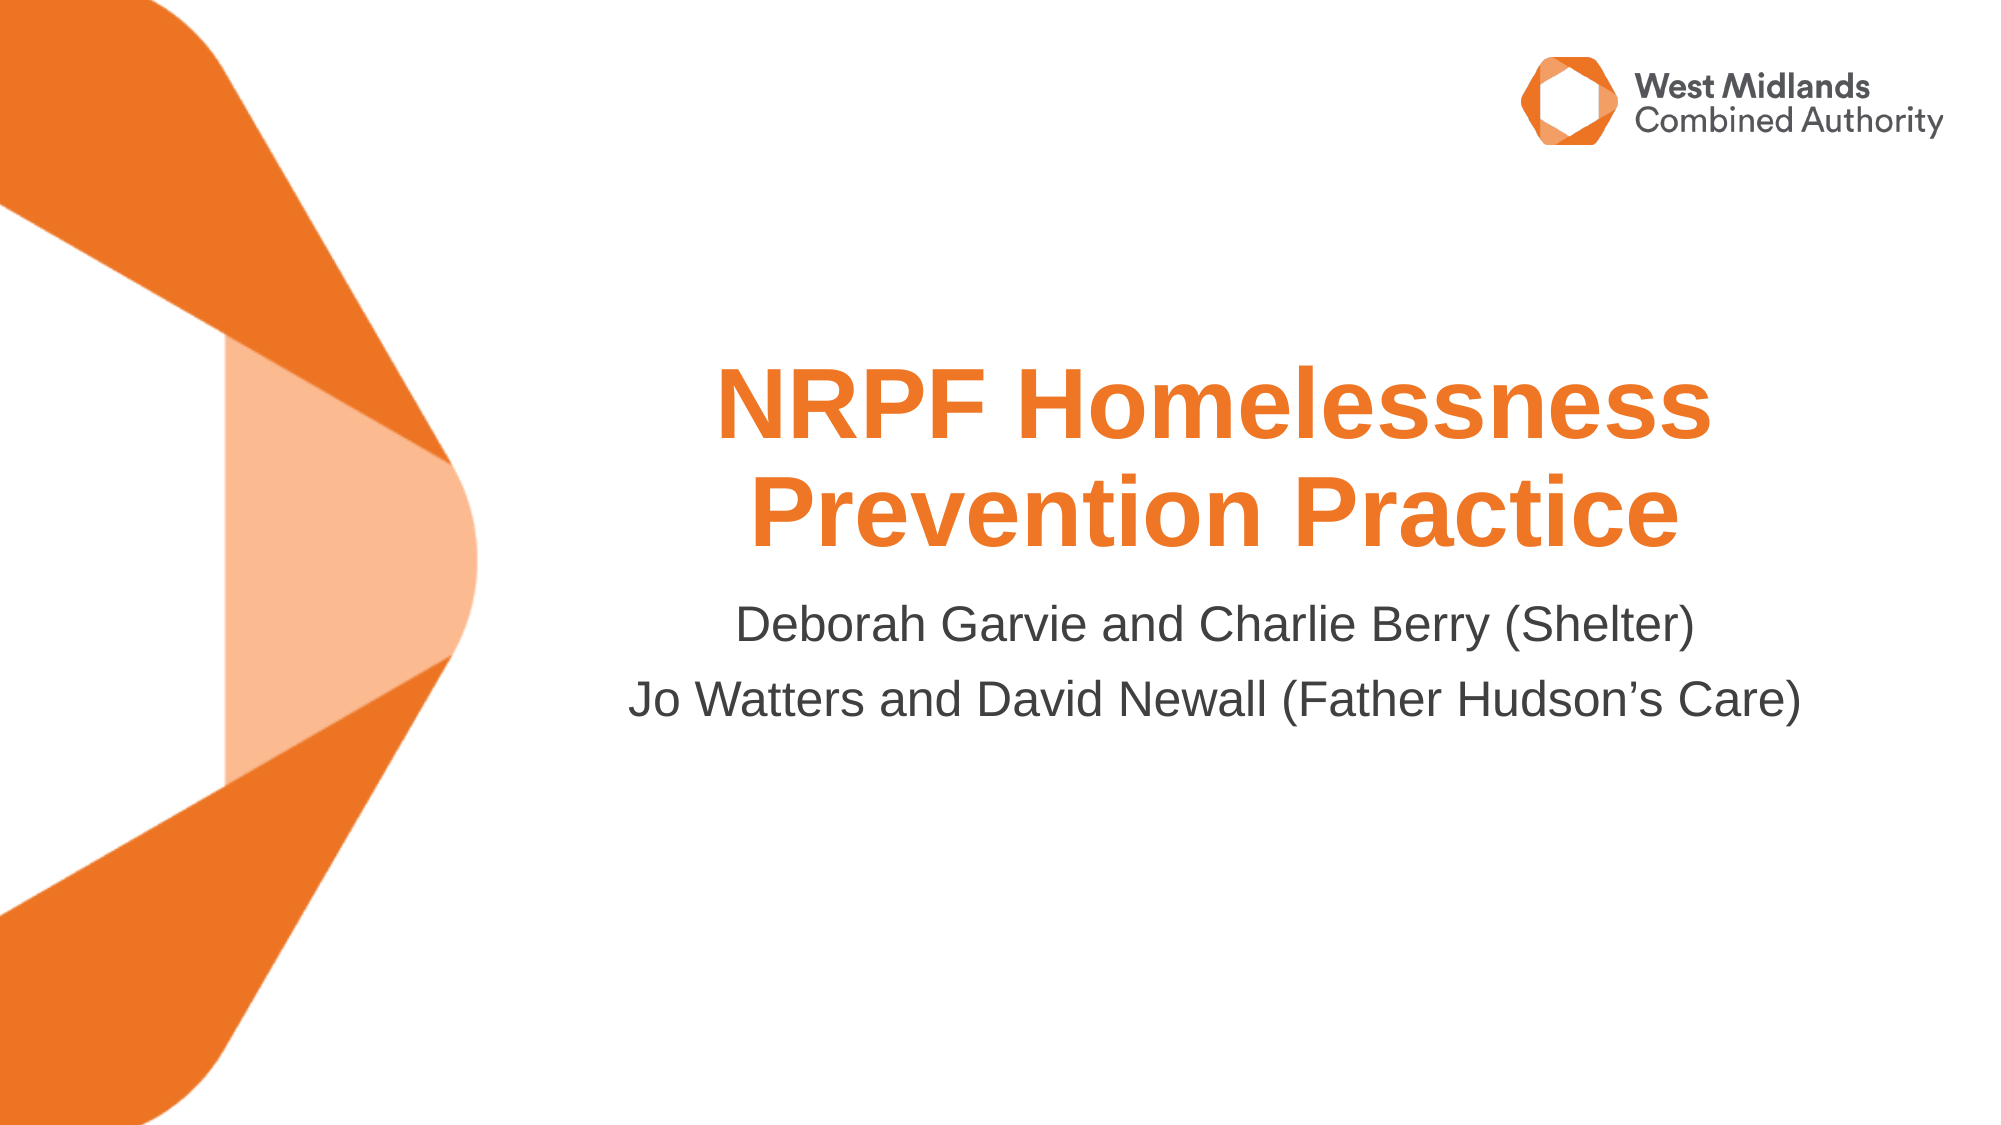

# NRPF Homelessness Prevention Practice
Deborah Garvie and Charlie Berry (Shelter)
Jo Watters and David Newall (Father Hudson’s Care)